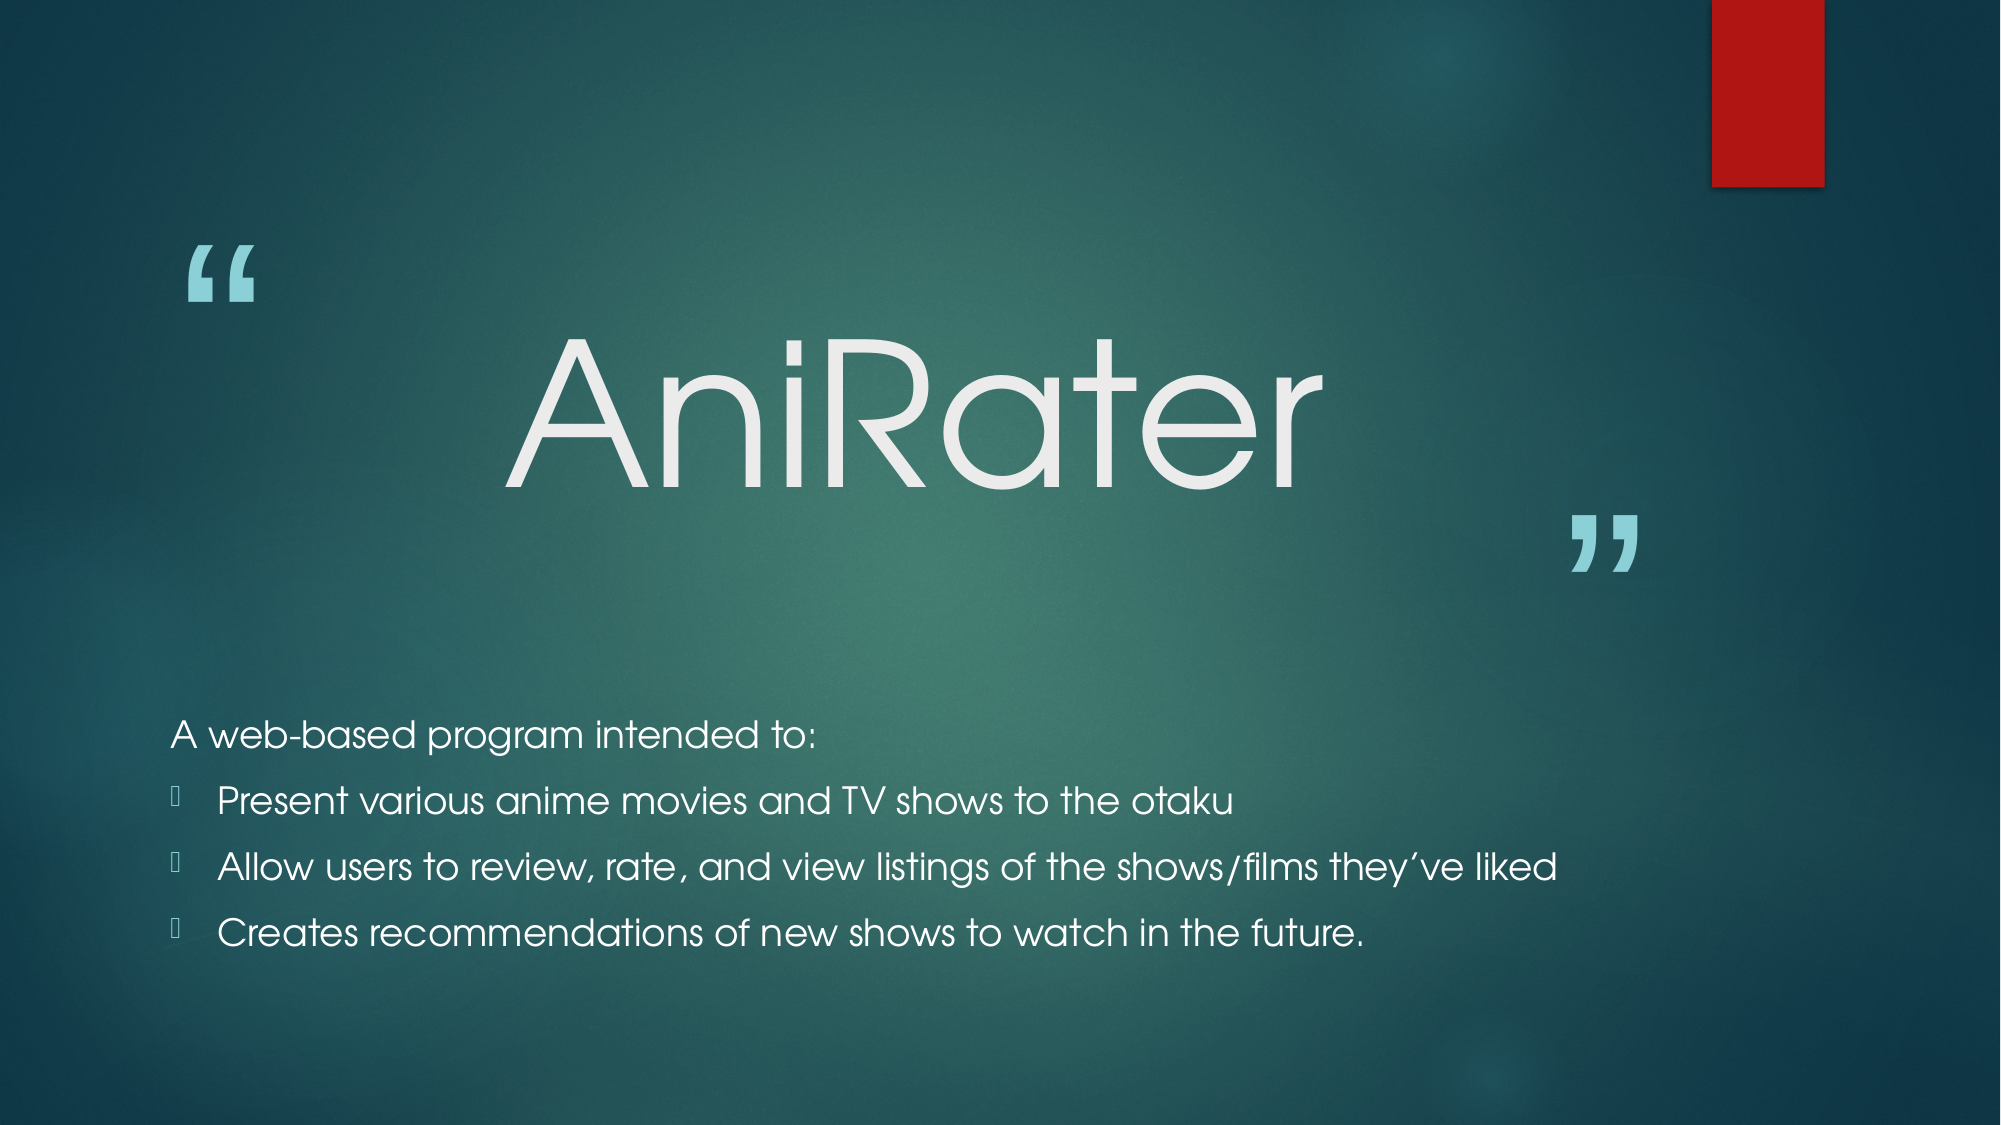

# AniRater
A web-based program intended to:
Present various anime movies and TV shows to the otaku
Allow users to review, rate, and view listings of the shows/films they’ve liked
Creates recommendations of new shows to watch in the future.